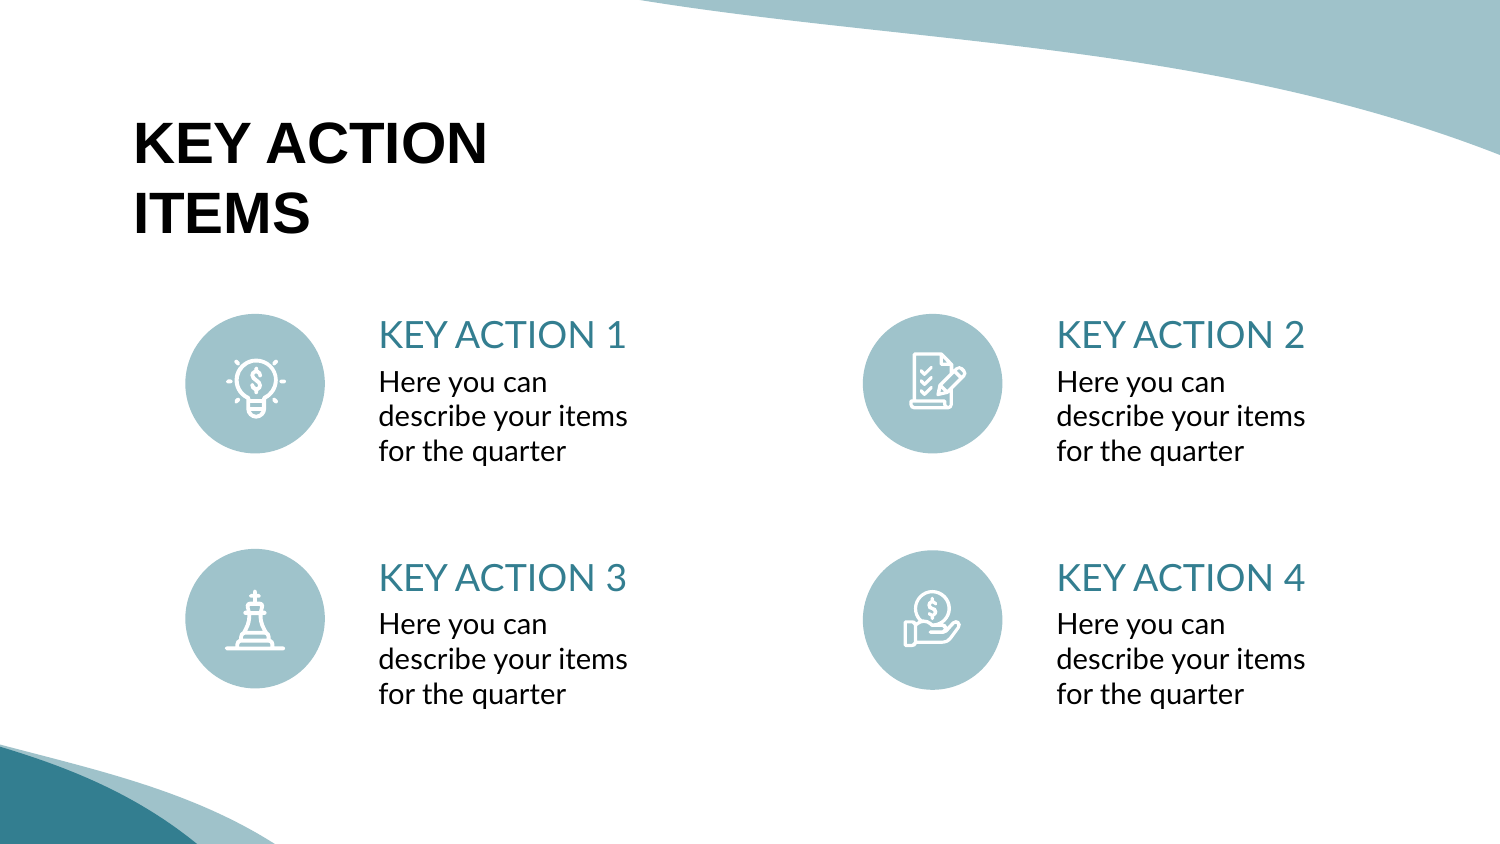

# KEY ACTION ITEMS
KEY ACTION 1
KEY ACTION 2

Here you can describe your items for the quarter
Here you can describe your items for the quarter

KEY ACTION 3
KEY ACTION 4

Here you can describe your items for the quarter
Here you can describe your items for the quarter